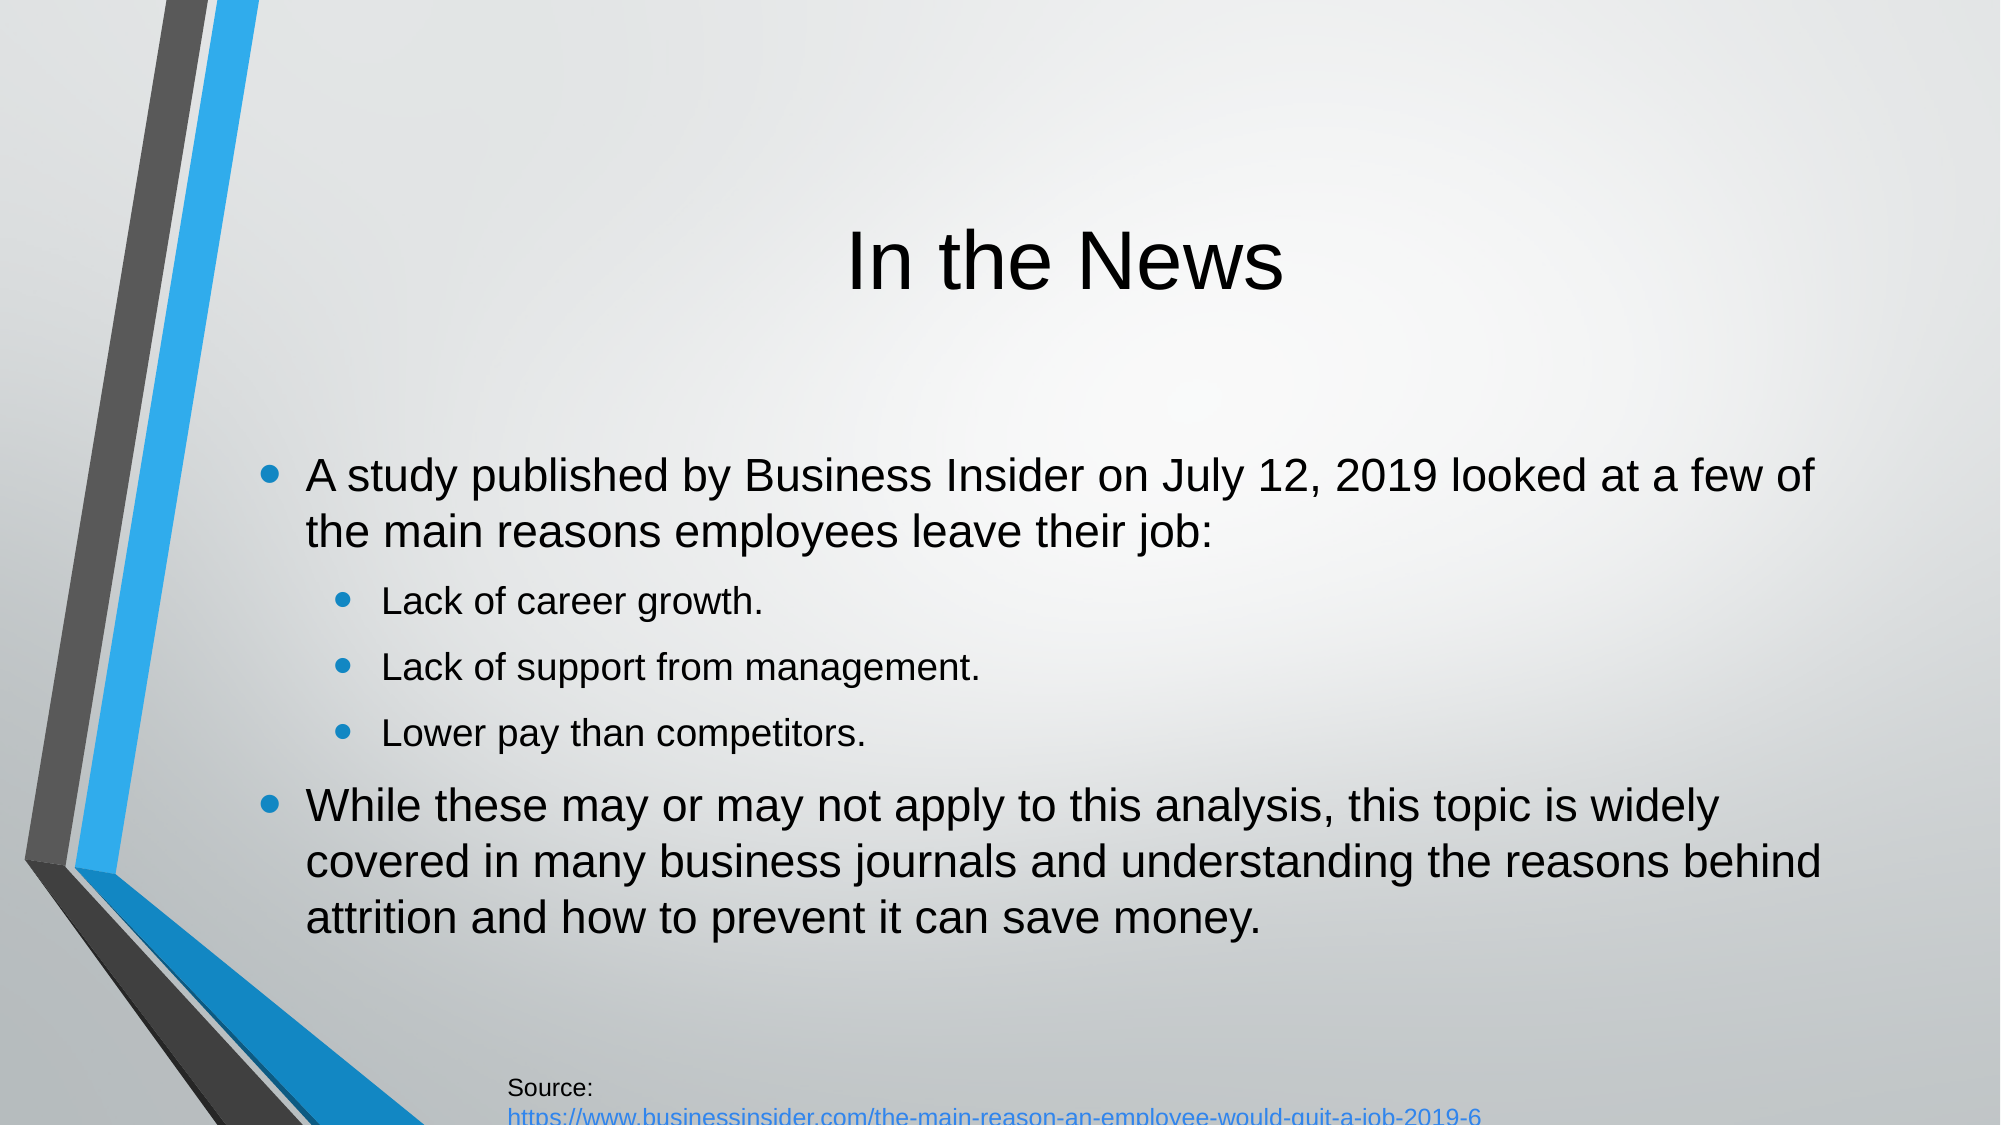

# In the News
A study published by Business Insider on July 12, 2019 looked at a few of the main reasons employees leave their job:
Lack of career growth.
Lack of support from management.
Lower pay than competitors.
While these may or may not apply to this analysis, this topic is widely covered in many business journals and understanding the reasons behind attrition and how to prevent it can save money.

Source: https://www.businessinsider.com/the-main-reason-an-employee-would-quit-a-job-2019-6